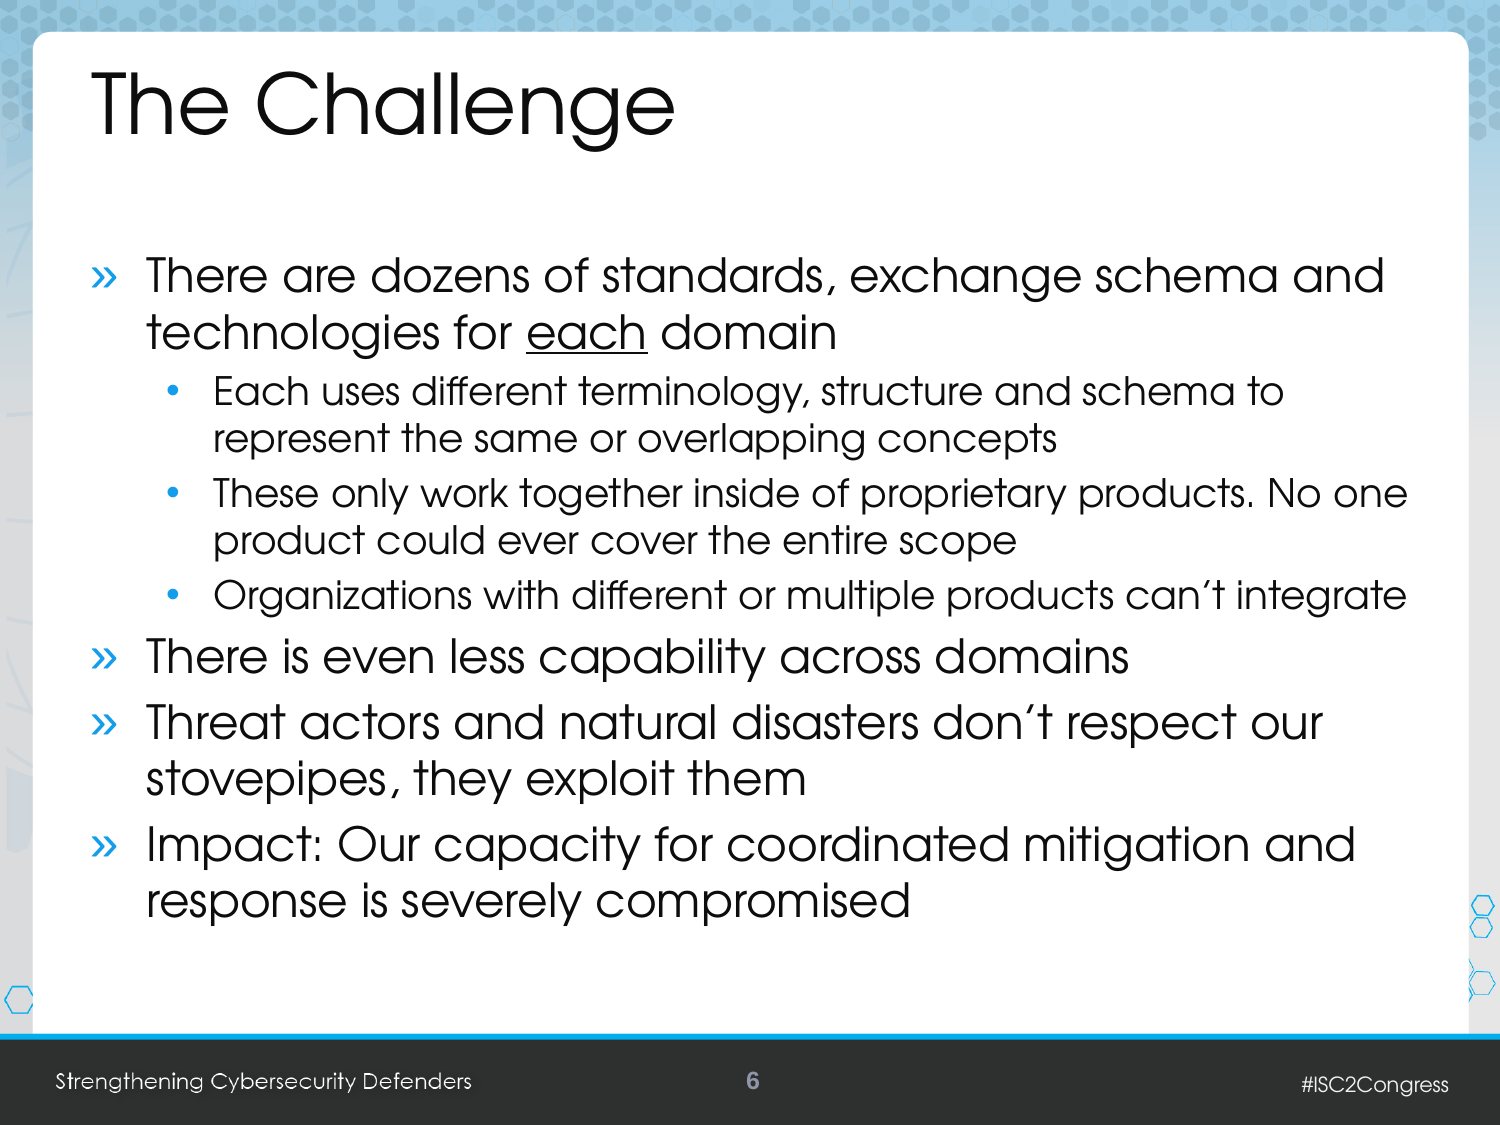

# The Challenge
There are dozens of standards, exchange schema and technologies for each domain
Each uses different terminology, structure and schema to represent the same or overlapping concepts
These only work together inside of proprietary products. No one product could ever cover the entire scope
Organizations with different or multiple products can’t integrate
There is even less capability across domains
Threat actors and natural disasters don’t respect our stovepipes, they exploit them
Impact: Our capacity for coordinated mitigation and response is severely compromised